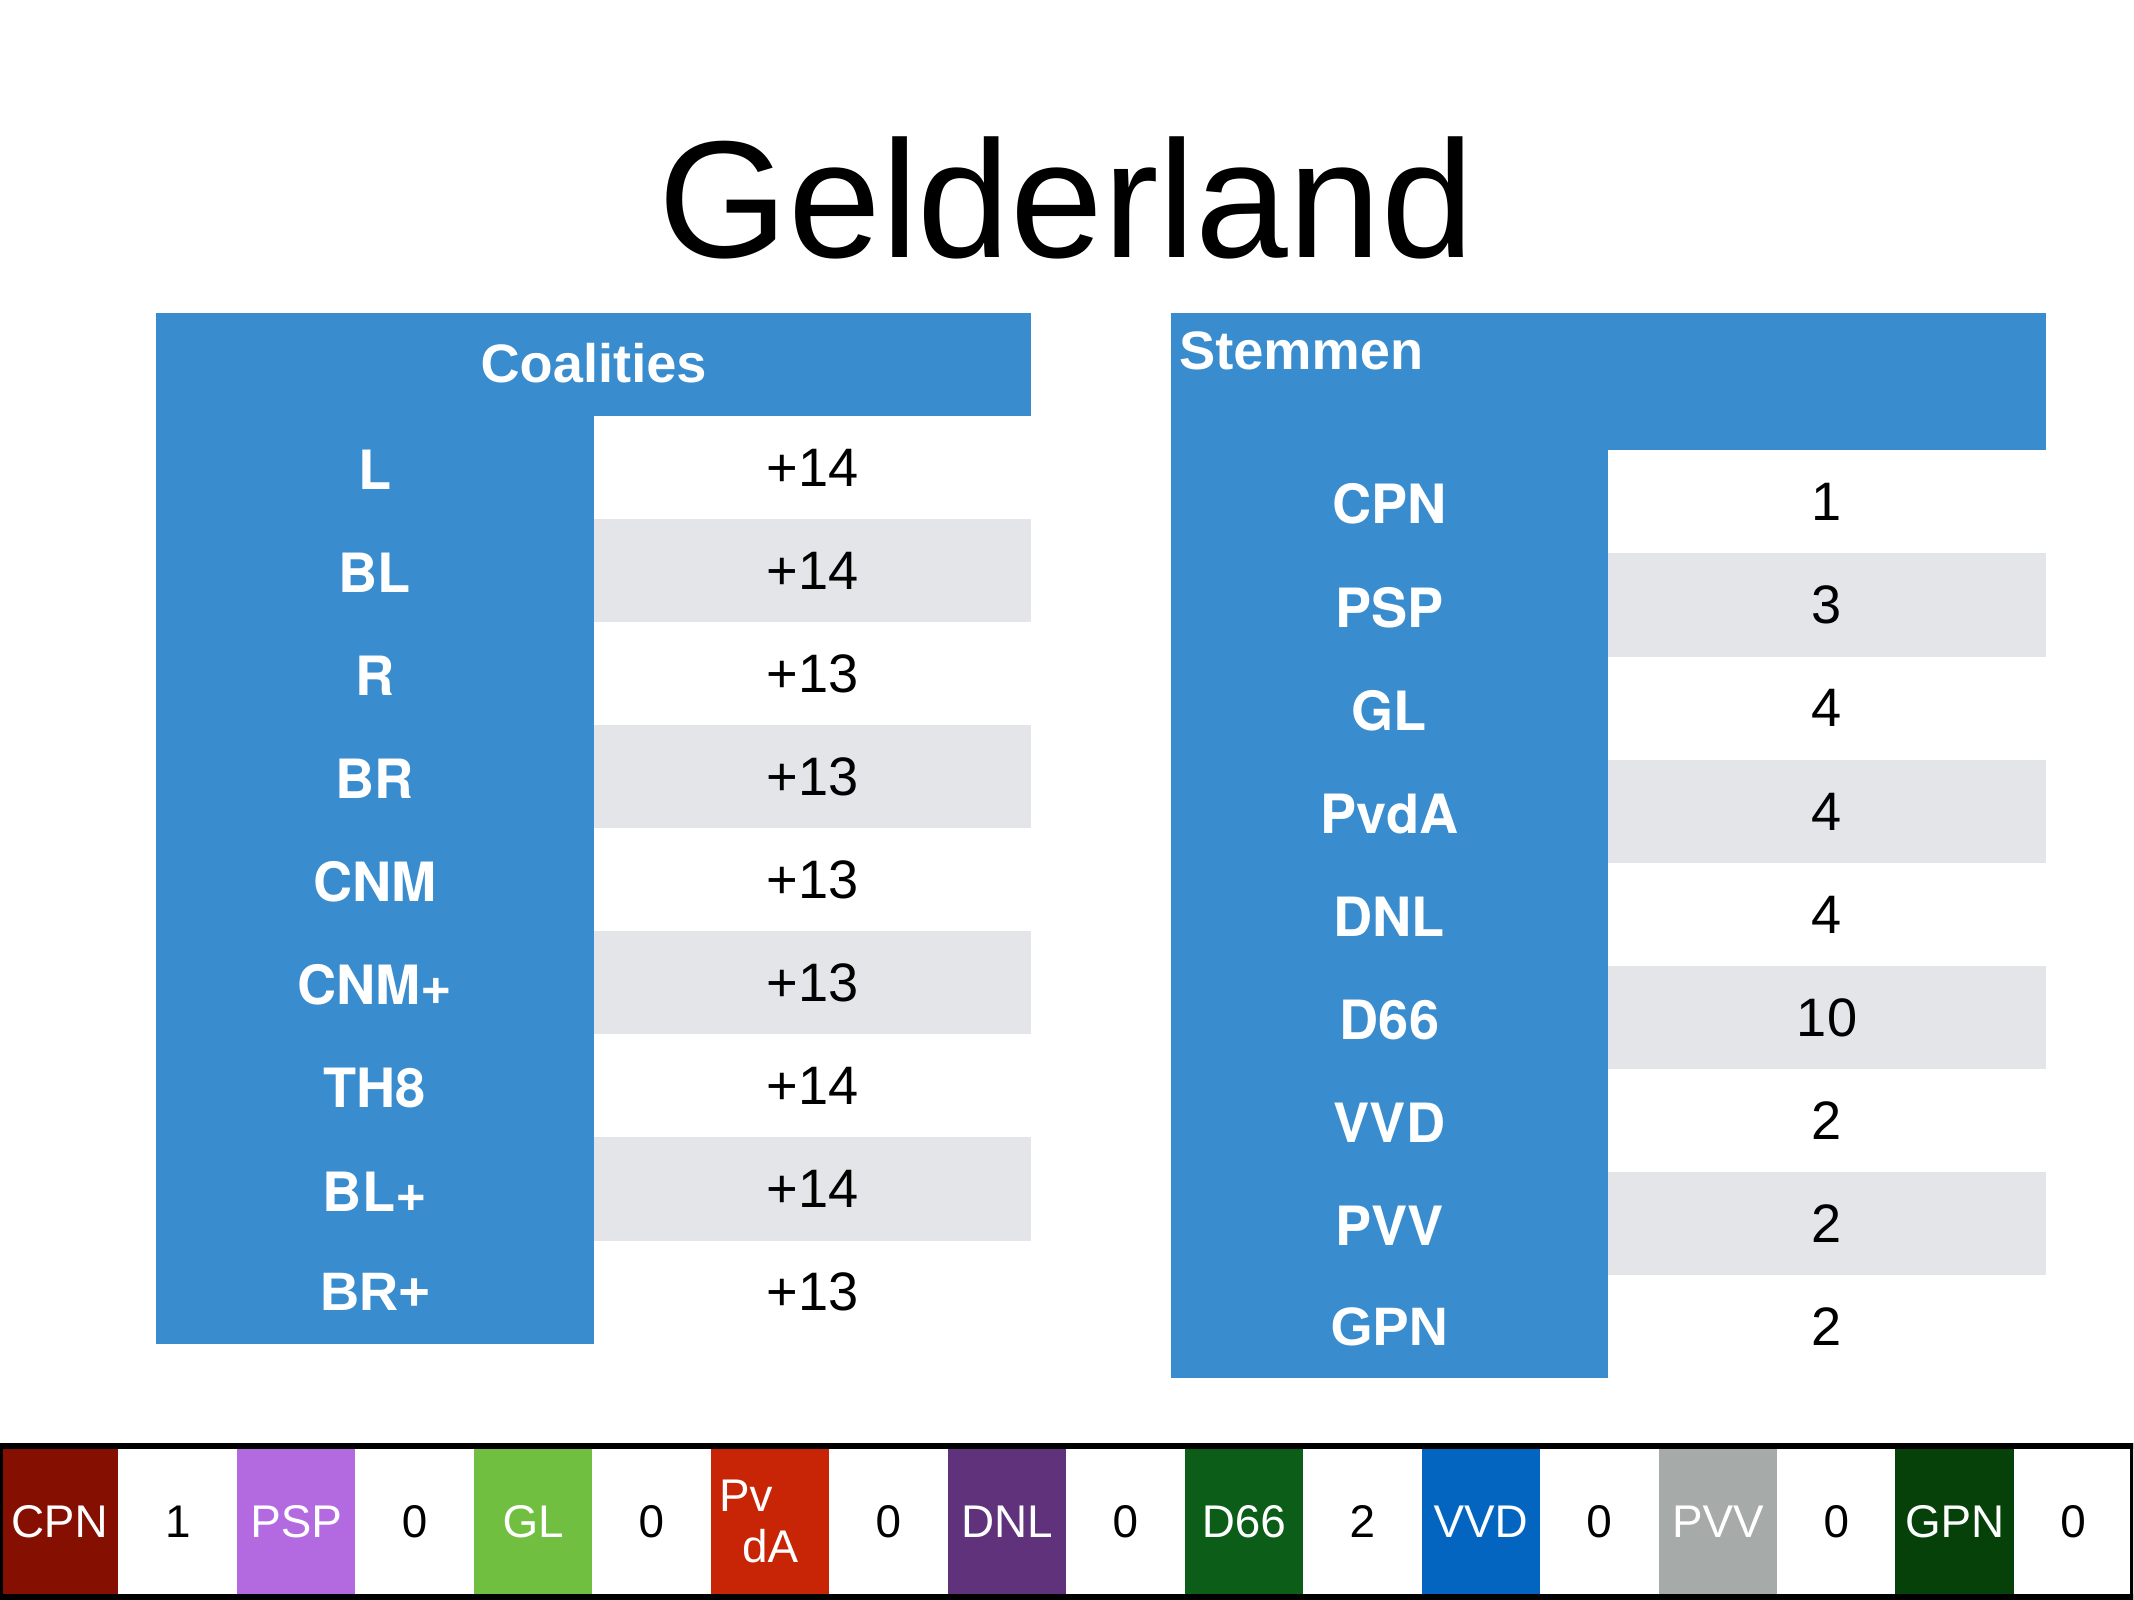

# Gelderland
| Coalities |  |
| --- | --- |
| L | +14 |
| BL | +14 |
| R | +13 |
| BR | +13 |
| CNM | +13 |
| CNM+ | +13 |
| TH8 | +14 |
| BL+ | +14 |
| BR+ | +13 |
| Stemmen |  |
| --- | --- |
| CPN | 1 |
| PSP | 3 |
| GL | 4 |
| PvdA | 4 |
| DNL | 4 |
| D66 | 10 |
| VVD | 2 |
| PVV | 2 |
| GPN | 2 |
| CPN | 1 | PSP | 0 | GL | 0 | Pv dA | 0 | DNL | 0 | D66 | 2 | VVD | 0 | PVV | 0 | GPN | 0 |
| --- | --- | --- | --- | --- | --- | --- | --- | --- | --- | --- | --- | --- | --- | --- | --- | --- | --- |